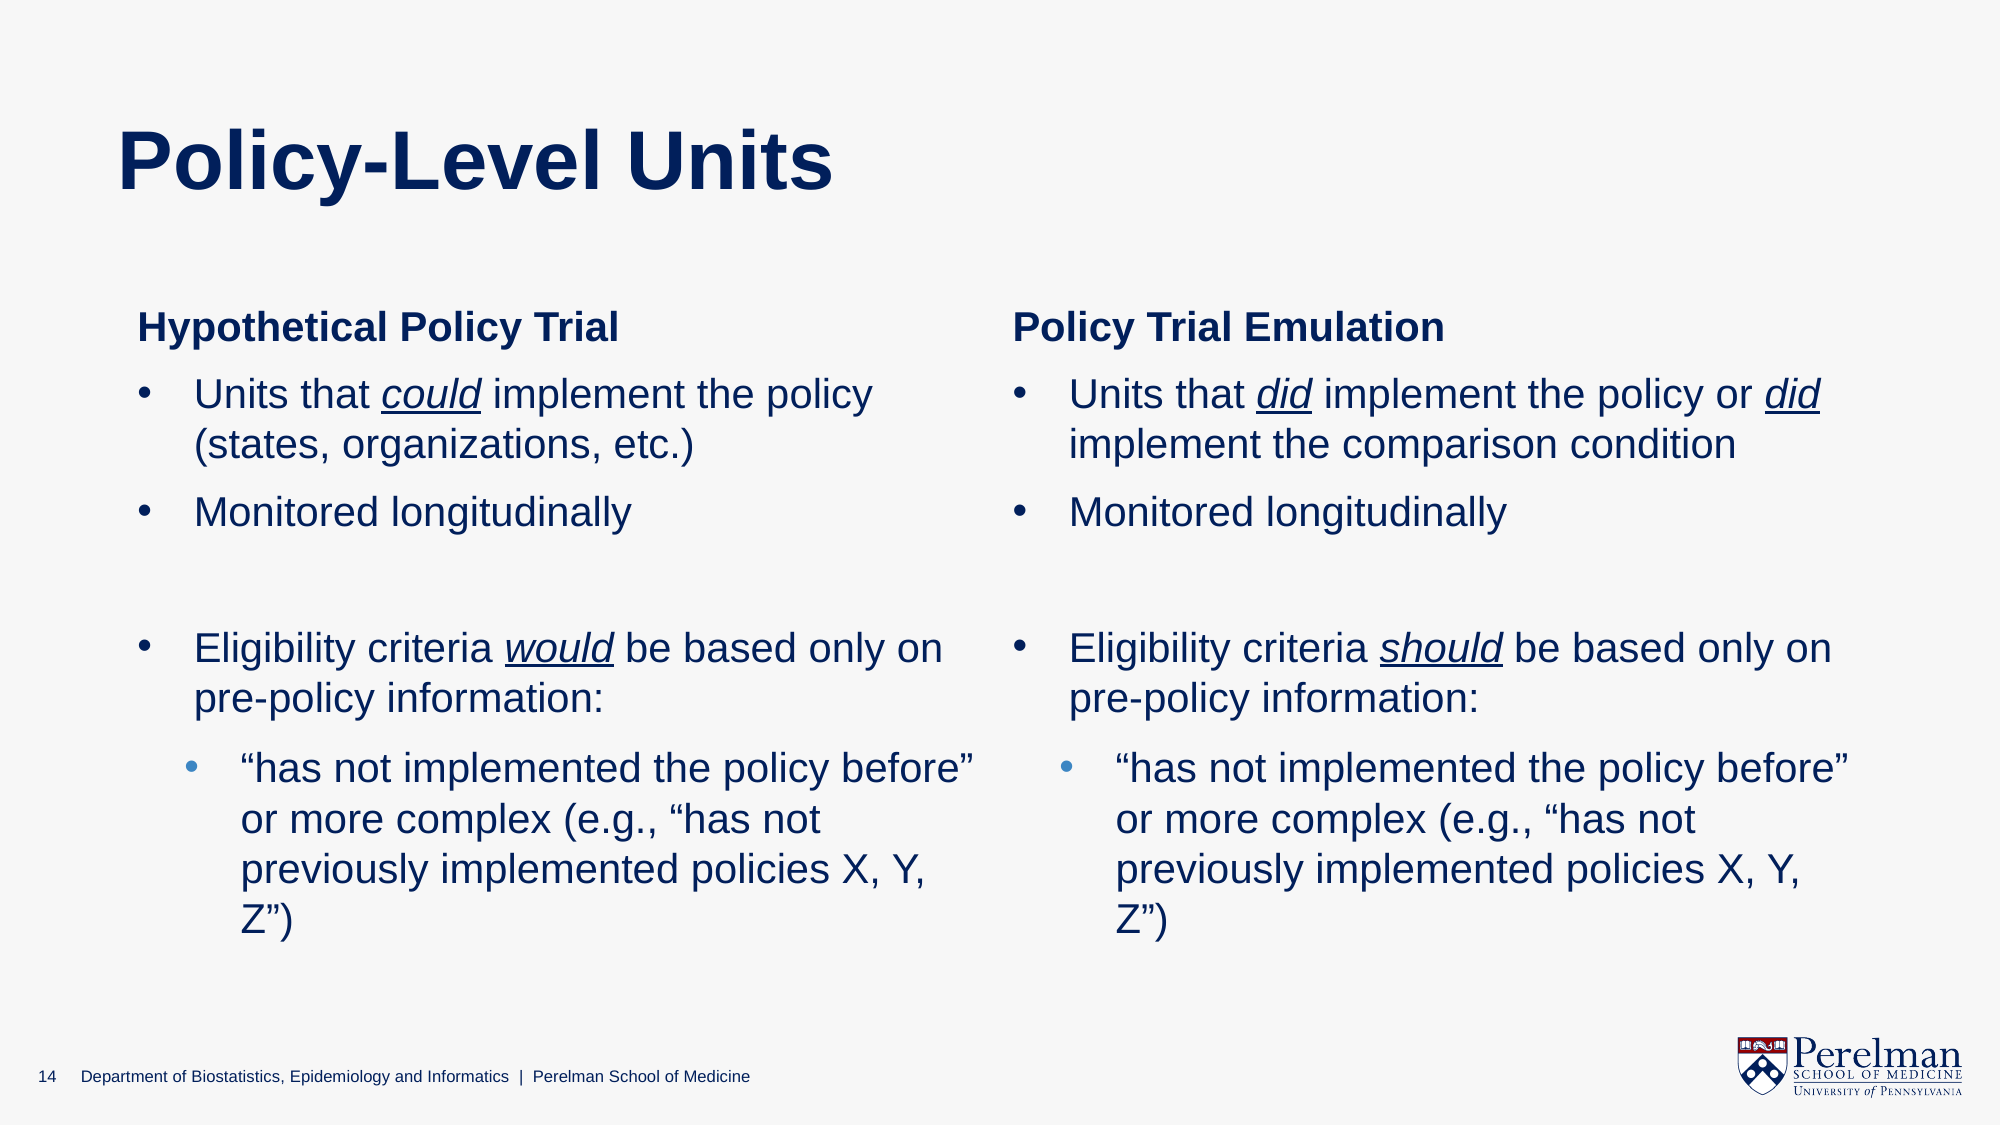

# Policy-Level Units
Hypothetical Policy Trial
Units that could implement the policy (states, organizations, etc.)
Monitored longitudinally

Eligibility criteria would be based only on pre-policy information:
“has not implemented the policy before” or more complex (e.g., “has not previously implemented policies X, Y, Z”)

Policy Trial Emulation
Units that did implement the policy or did implement the comparison condition
Monitored longitudinally

Eligibility criteria should be based only on pre-policy information:
“has not implemented the policy before” or more complex (e.g., “has not previously implemented policies X, Y, Z”)

14